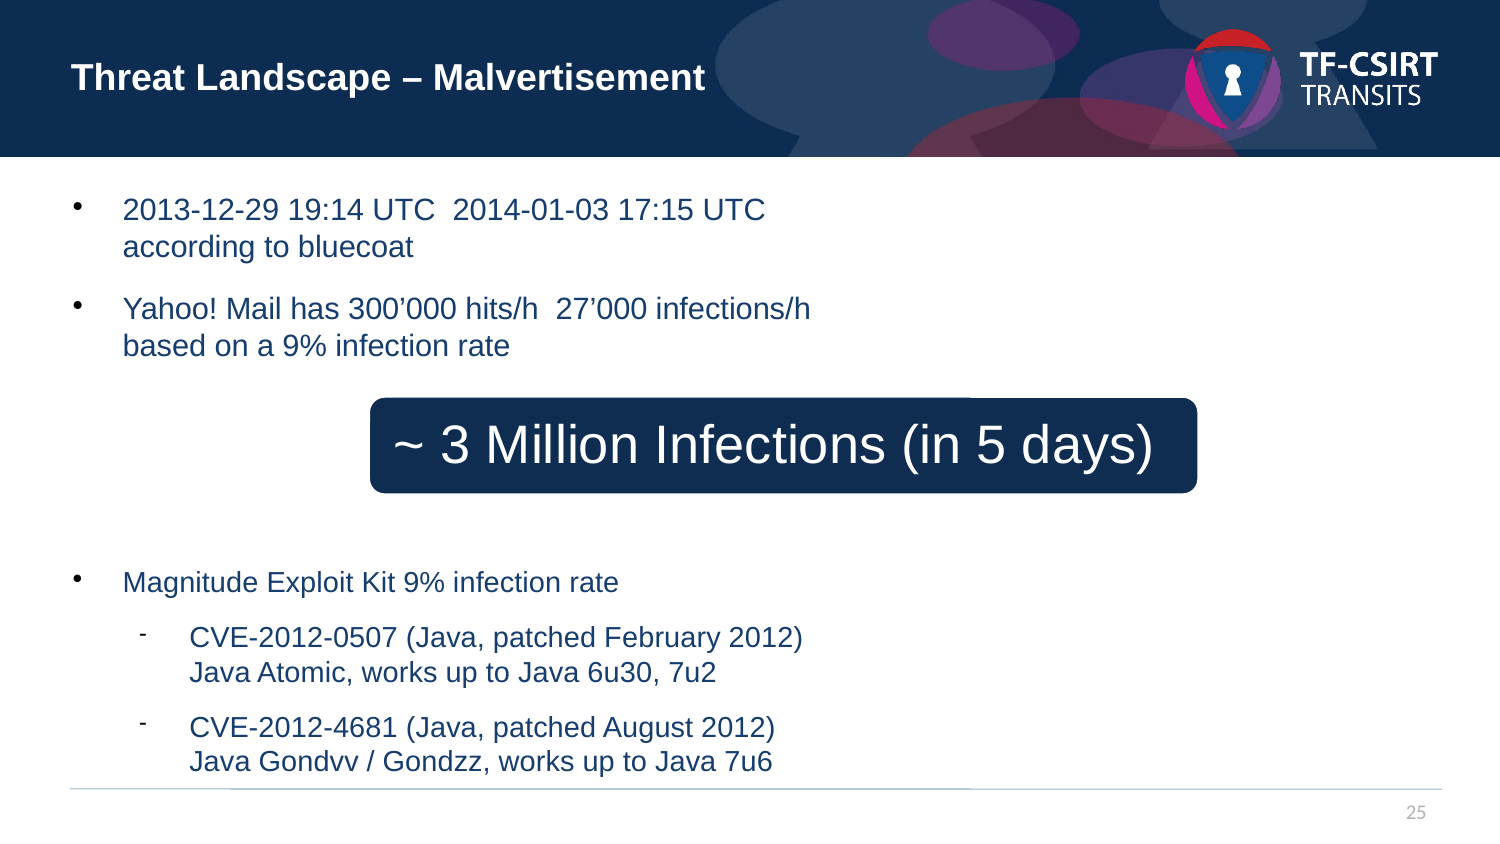

Threat Landscape – Malvertisement
2013-12-29 19:14 UTC  2014-01-03 17:15 UTC
according to bluecoat
Yahoo! Mail has 300’000 hits/h  27’000 infections/h
based on a 9% infection rate

Magnitude Exploit Kit 9% infection rate
CVE-2012-0507 (Java, patched February 2012)
Java Atomic, works up to Java 6u30, 7u2
CVE-2012-4681 (Java, patched August 2012)
Java Gondvv / Gondzz, works up to Java 7u6
~ 3 Million Infections (in 5 days)
25